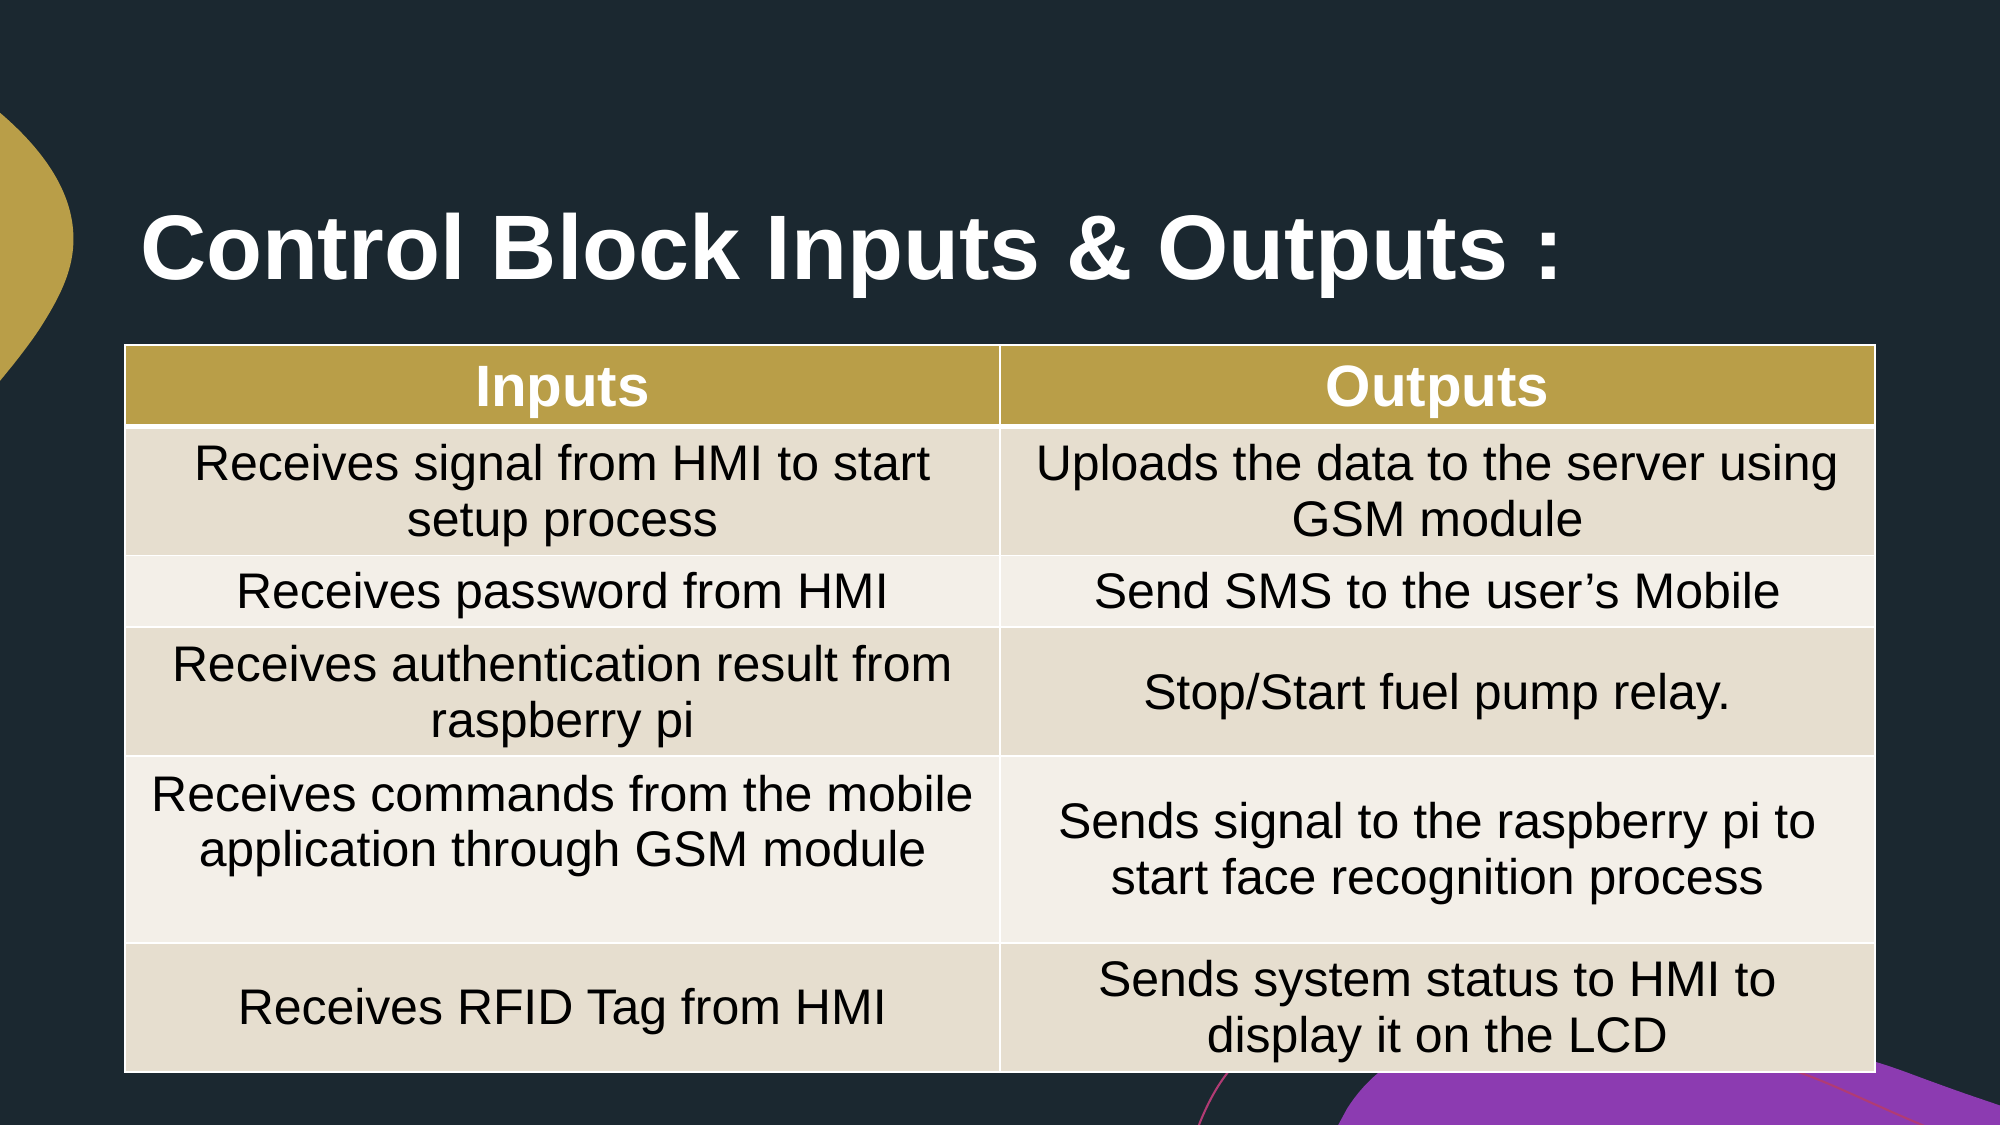

# Control Block Inputs & Outputs :
| Inputs | Outputs |
| --- | --- |
| Receives signal from HMI to start setup process | Uploads the data to the server using GSM module |
| Receives password from HMI | Send SMS to the user’s Mobile |
| Receives authentication result from raspberry pi | Stop/Start fuel pump relay. |
| Receives commands from the mobile application through GSM module | Sends signal to the raspberry pi to start face recognition process |
| Receives RFID Tag from HMI | Sends system status to HMI to display it on the LCD |